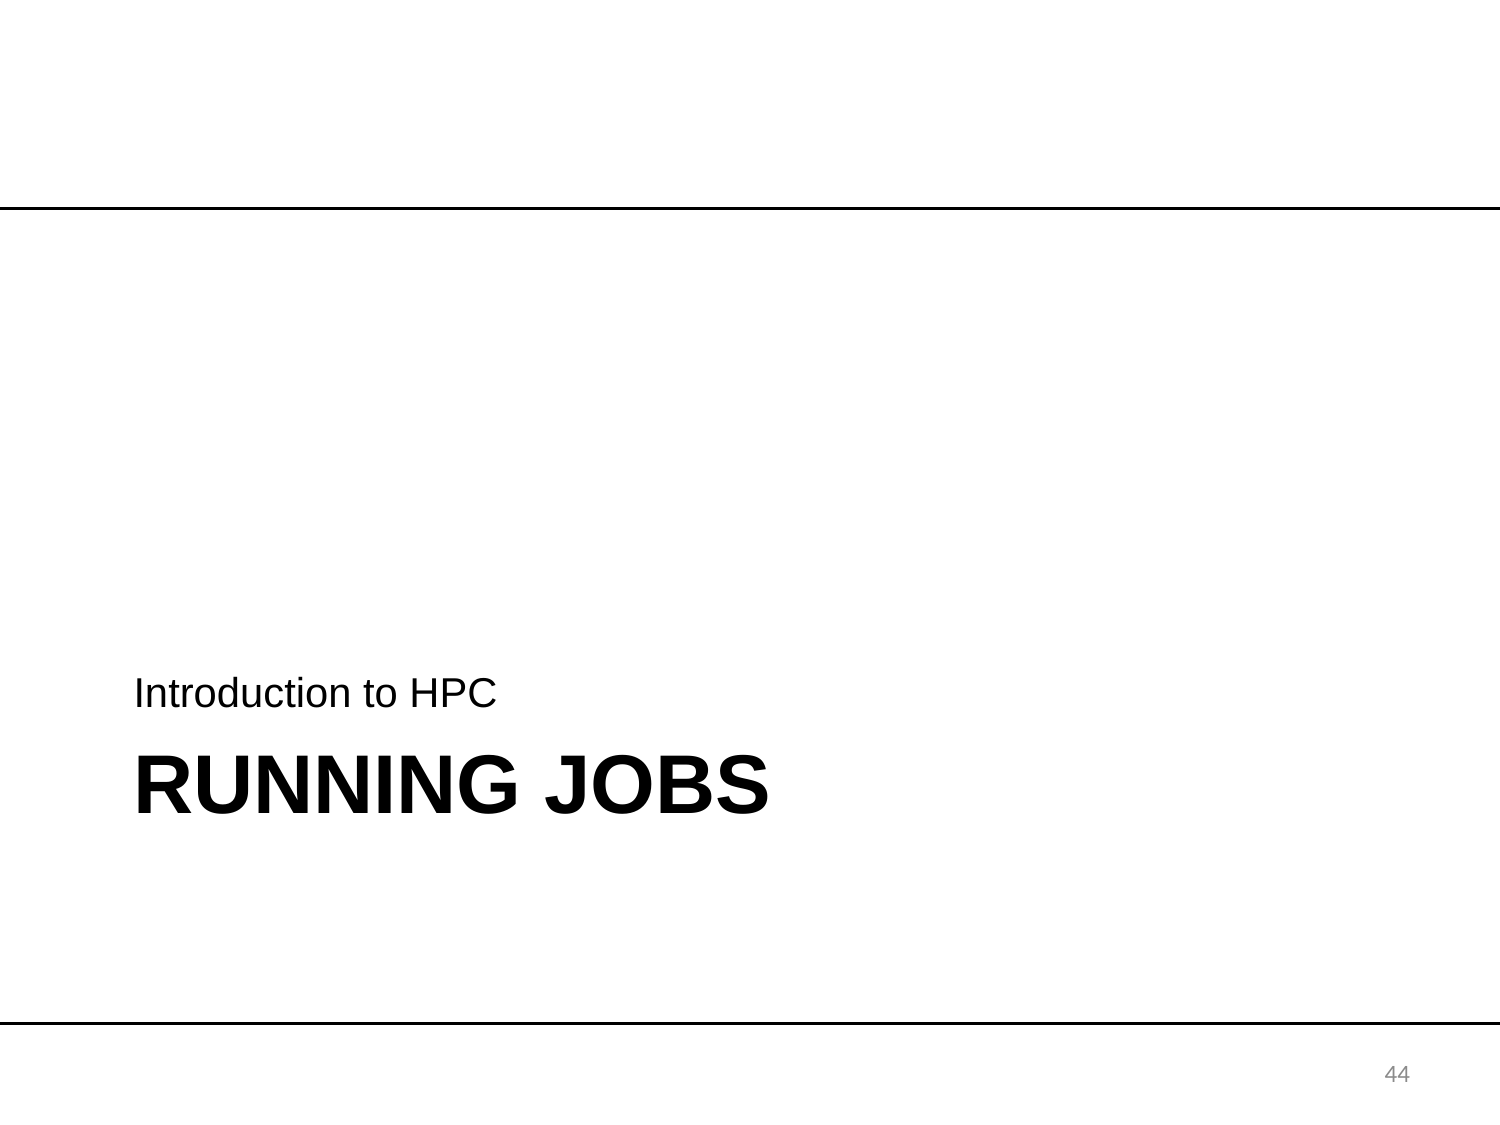

Introduction to HPC
# RUNNING JOBs
44